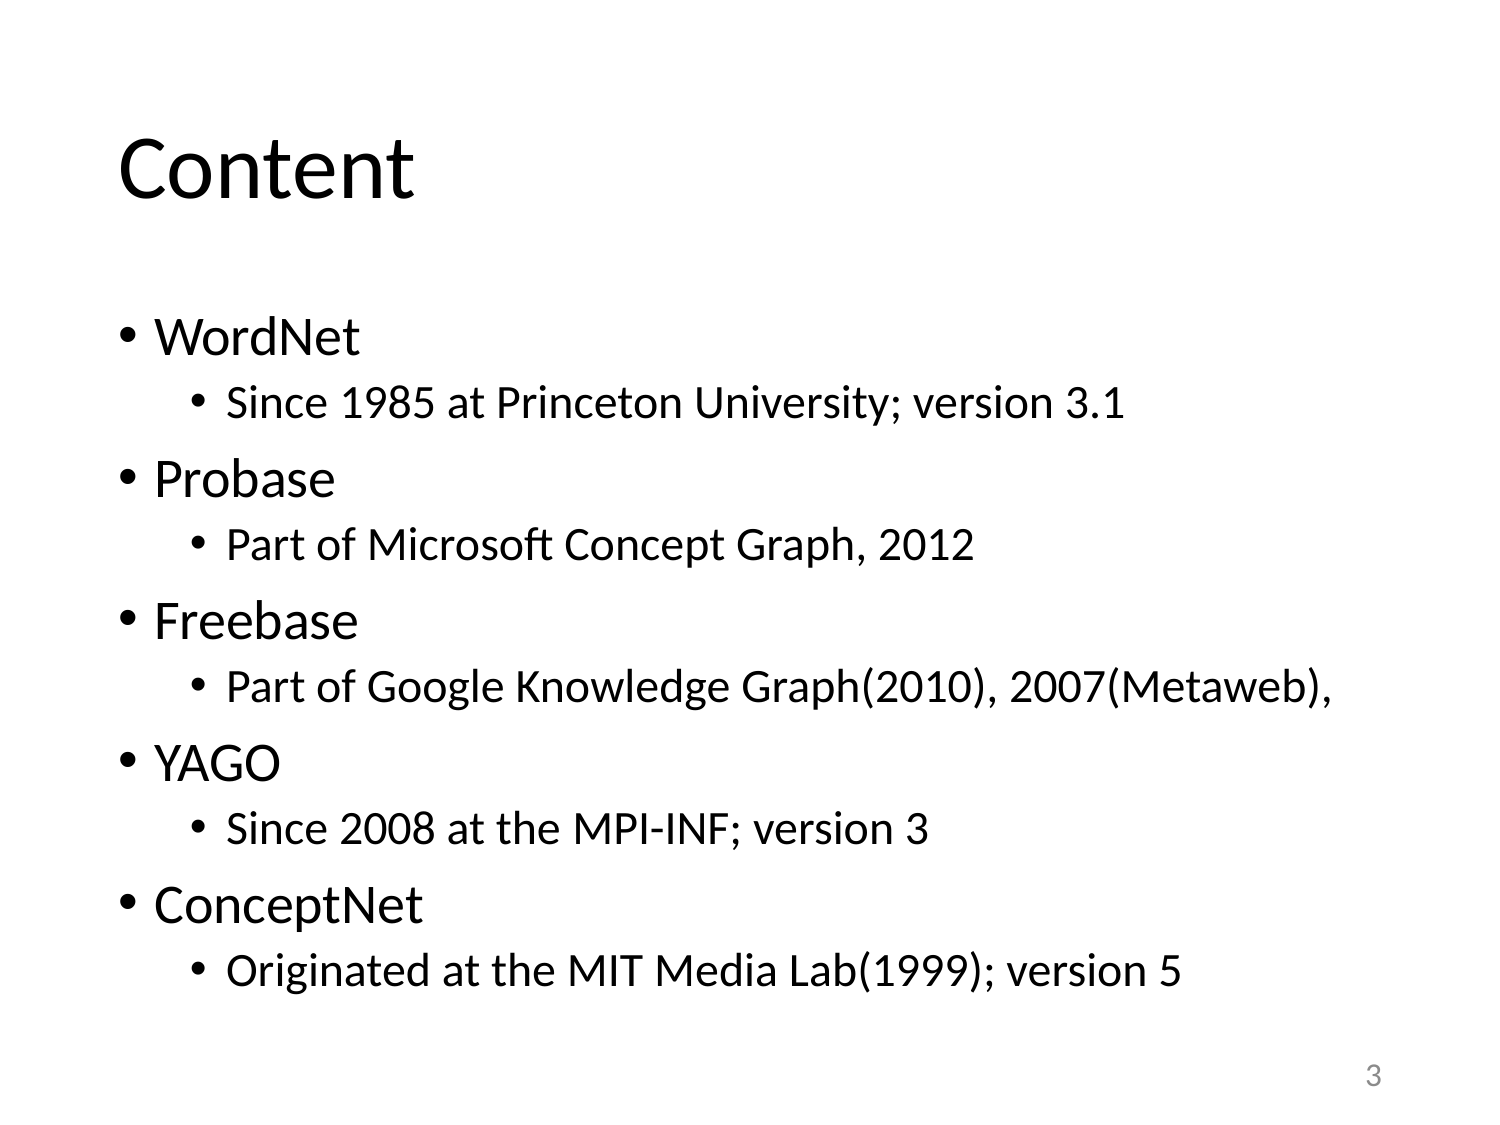

# Content
WordNet
Since 1985 at Princeton University; version 3.1
Probase
Part of Microsoft Concept Graph, 2012
Freebase
Part of Google Knowledge Graph(2010), 2007(Metaweb),
YAGO
Since 2008 at the MPI-INF; version 3
ConceptNet
Originated at the MIT Media Lab(1999); version 5
3